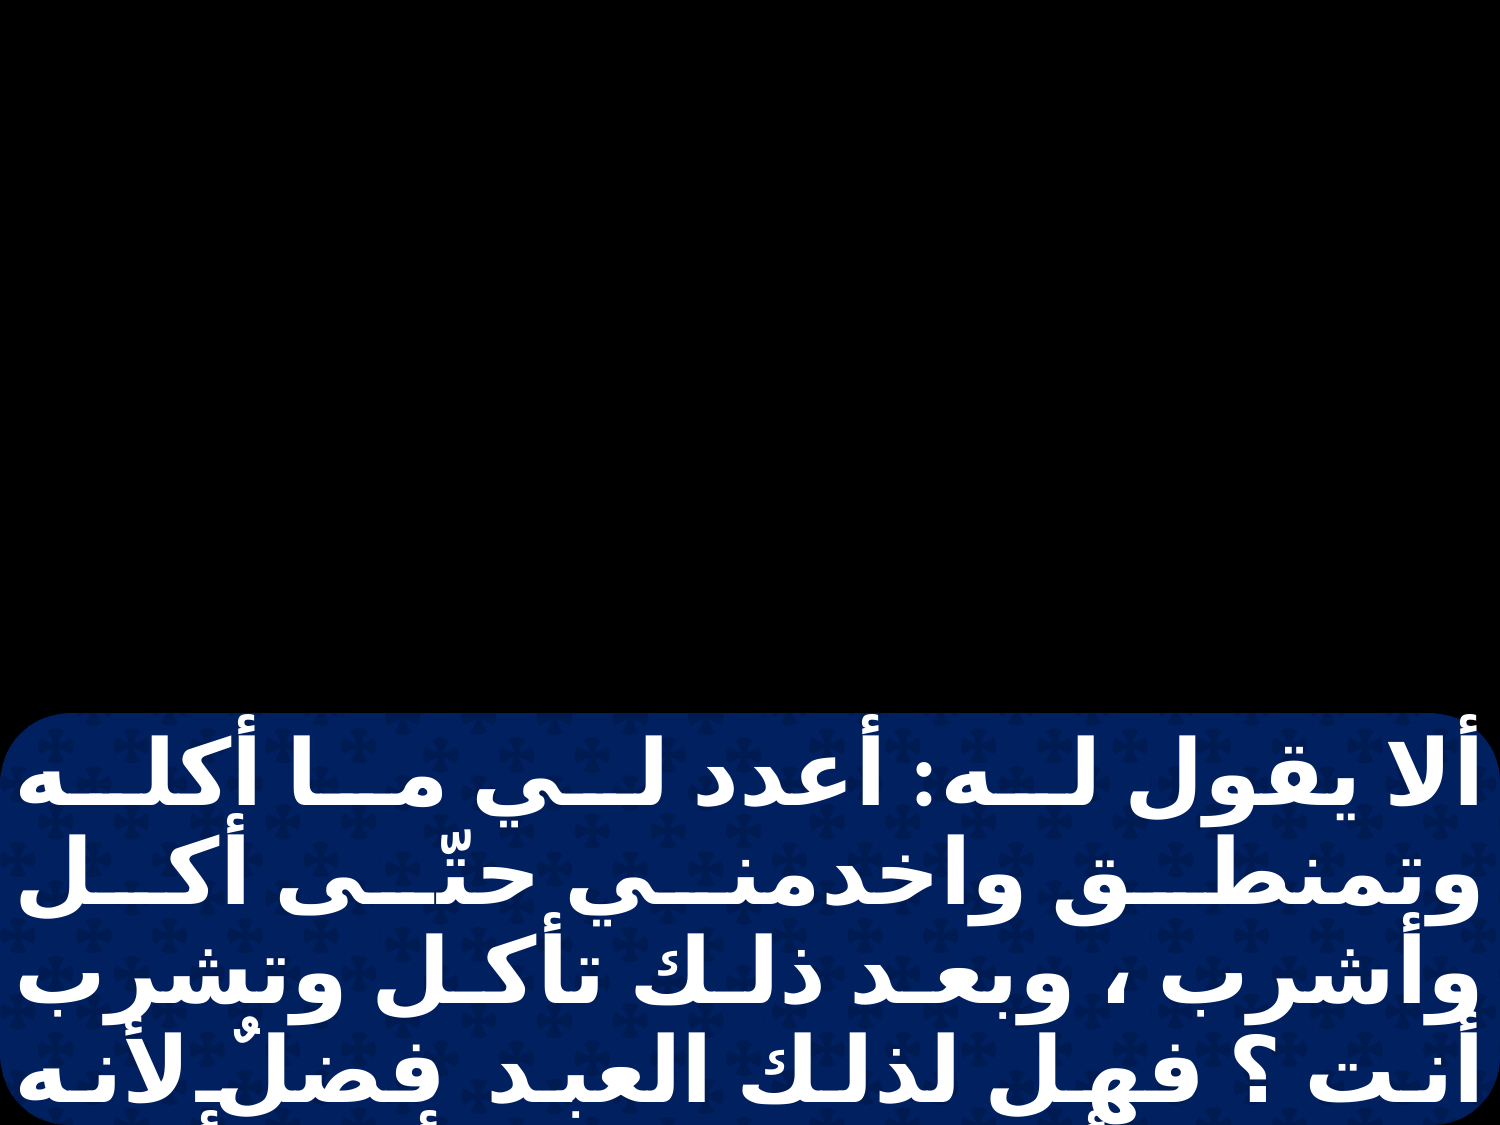

ألا يقول له: أعدد لي ما أكله وتمنطق واخدمني حتّى أكل وأشرب ، وبعد ذلك تأكل وتشرب أنت ؟ فهل لذلك العبد فضلٌ لأنه فعل ما أمر به ؟ كذلك أنتم أيضًا متى فعلتم كل ما أمرتم به فقولوا: إننا عبيد